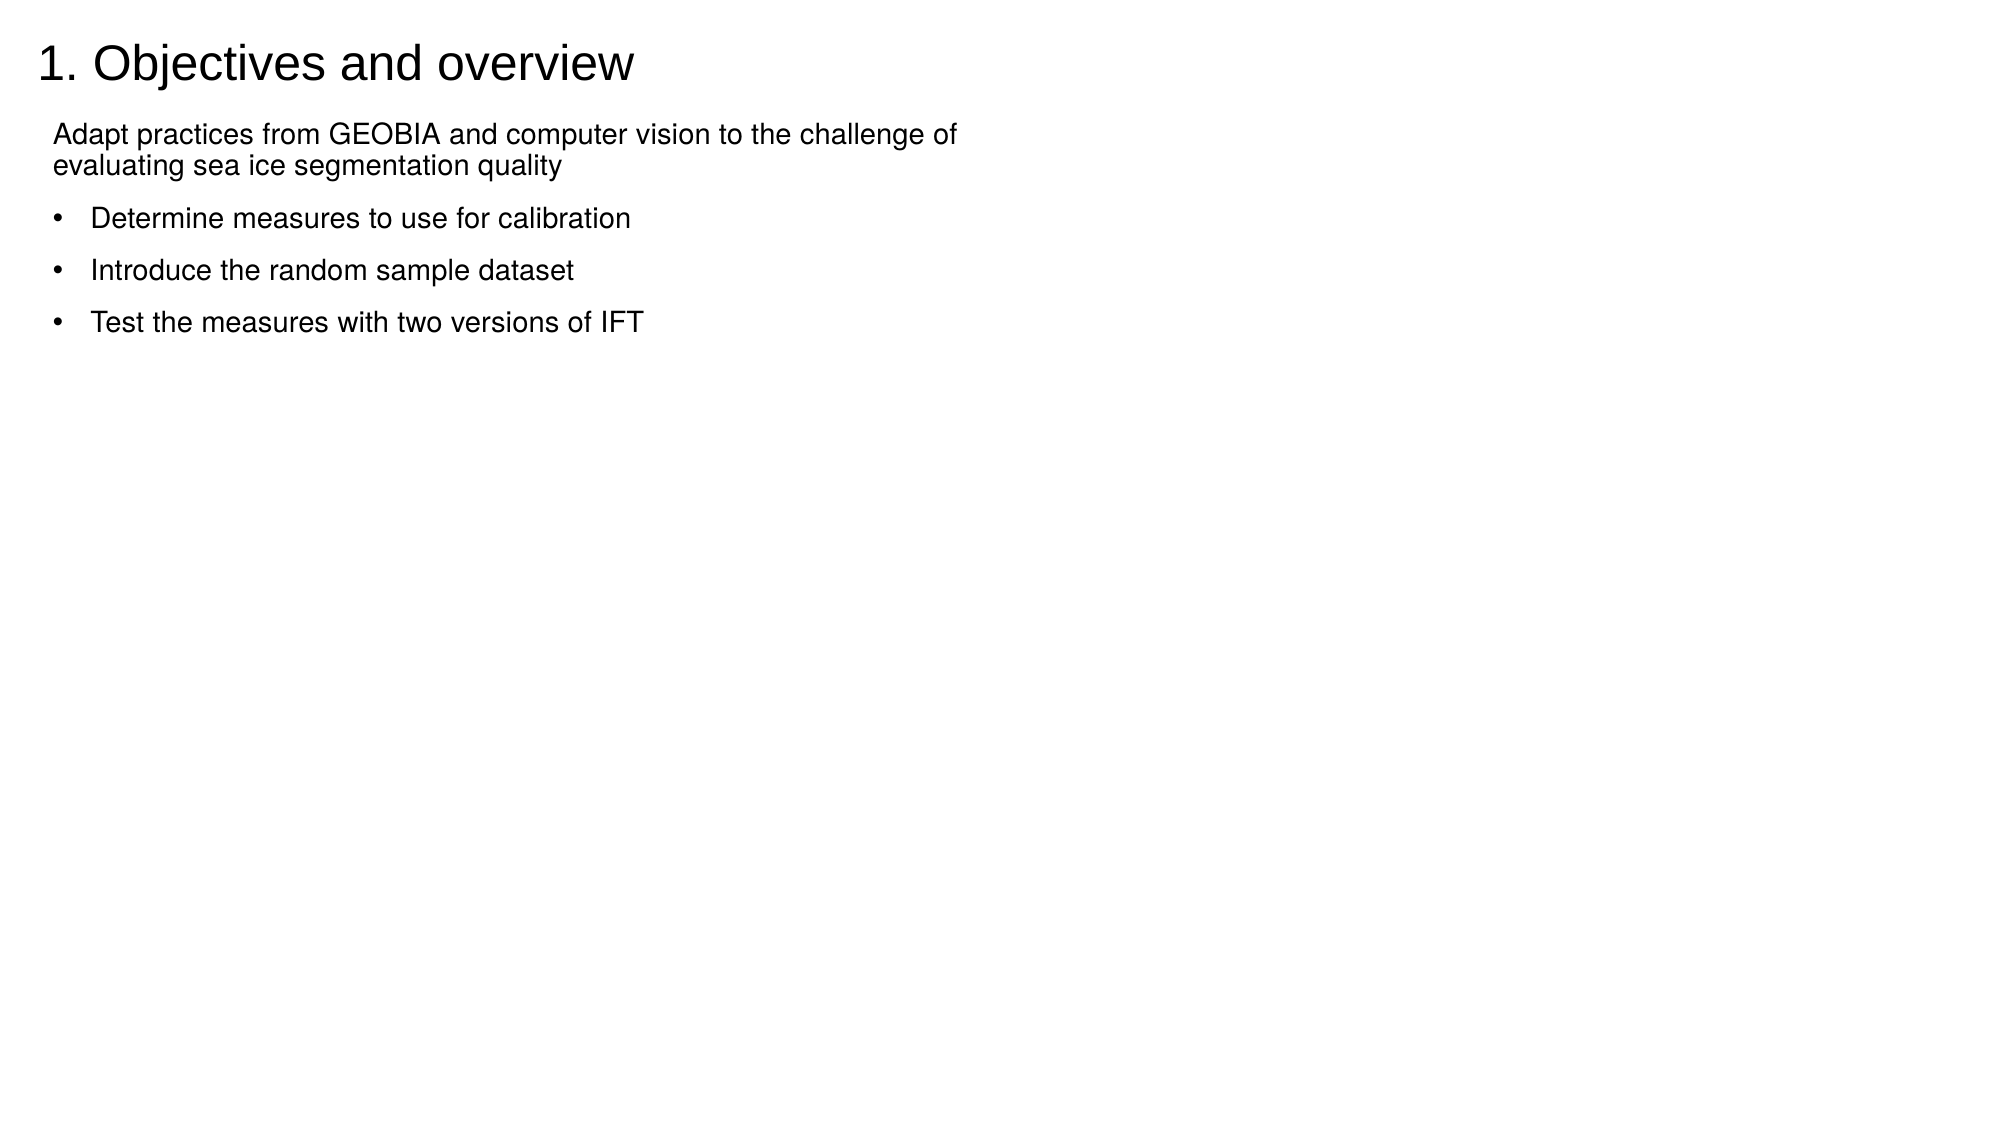

1. Objectives and overview
Adapt practices from GEOBIA and computer vision to the challenge of evaluating sea ice segmentation quality
Determine measures to use for calibration
Introduce the random sample dataset
Test the measures with two versions of IFT